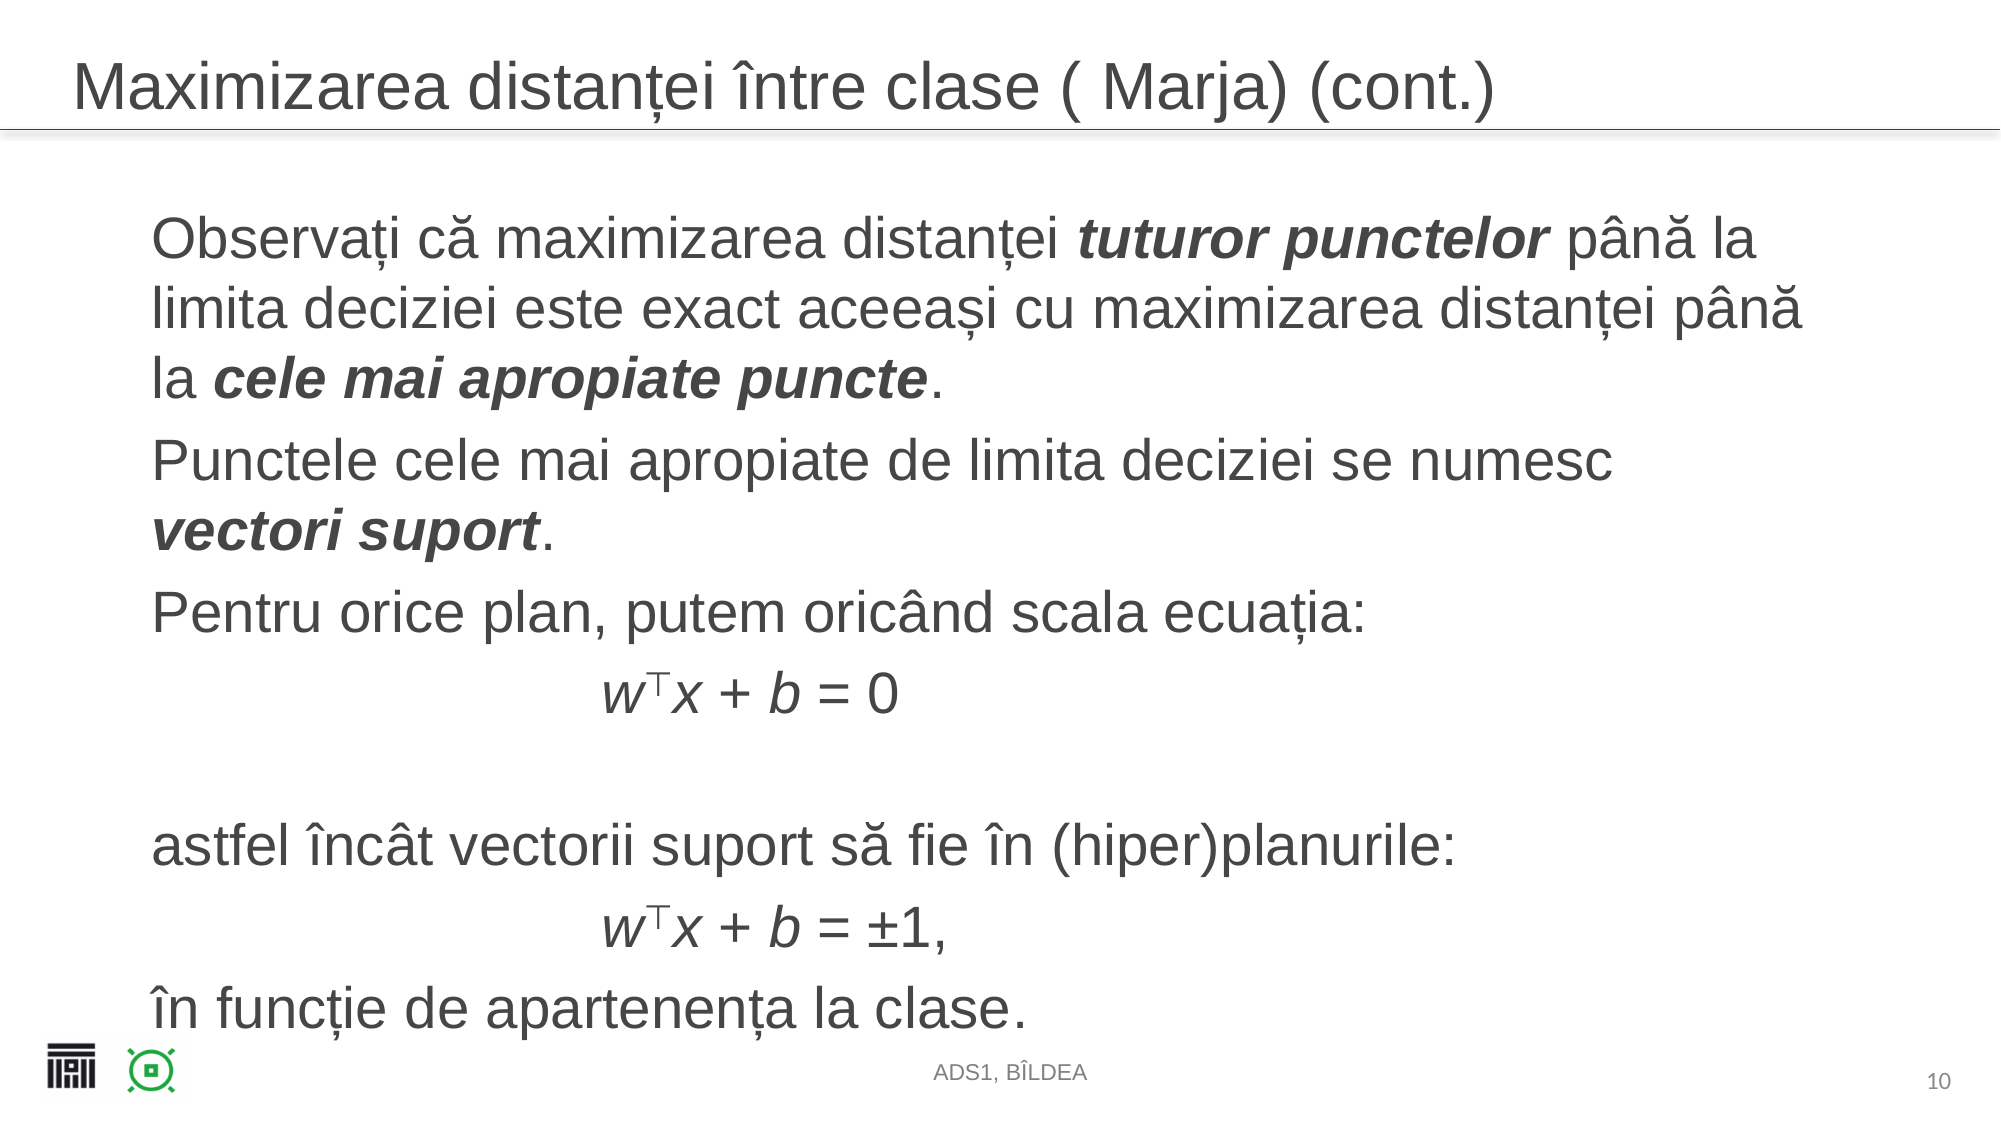

# Maximizarea distanței între clase ( Marja) (cont.)
Observați că maximizarea distanței tuturor punctelor până la limita deciziei este exact aceeași cu maximizarea distanței până la cele mai apropiate puncte.
Punctele cele mai apropiate de limita deciziei se numesc vectori suport.
Pentru orice plan, putem oricând scala ecuația:
			w⊤x + b = 0
astfel încât vectorii suport să fie în (hiper)planurile:
			w⊤x + b = ±1,
în funcție de apartenența la clase.

10